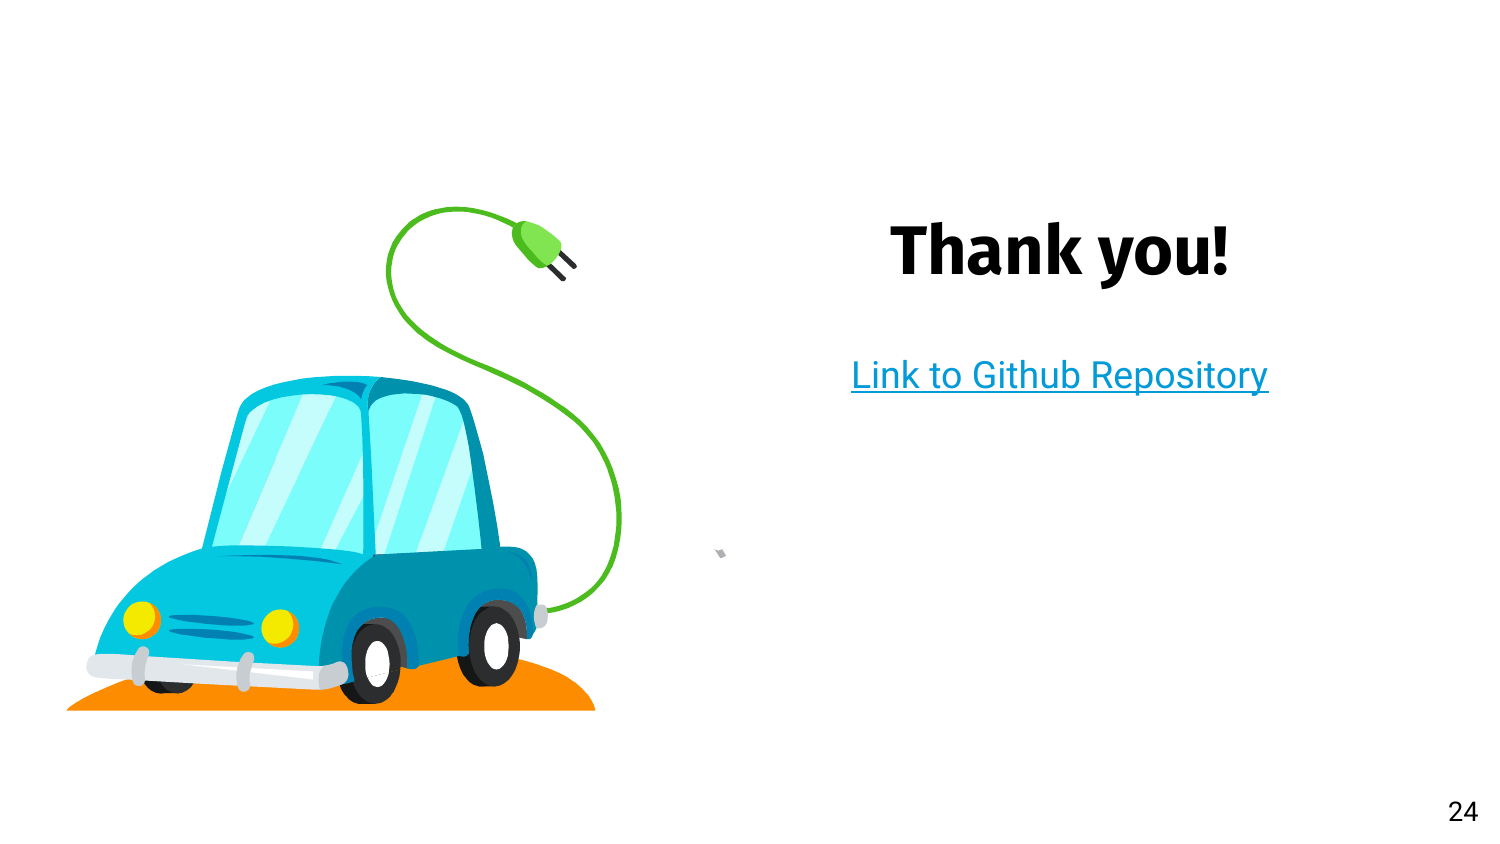

# Thank you!

Link to Github Repository

24